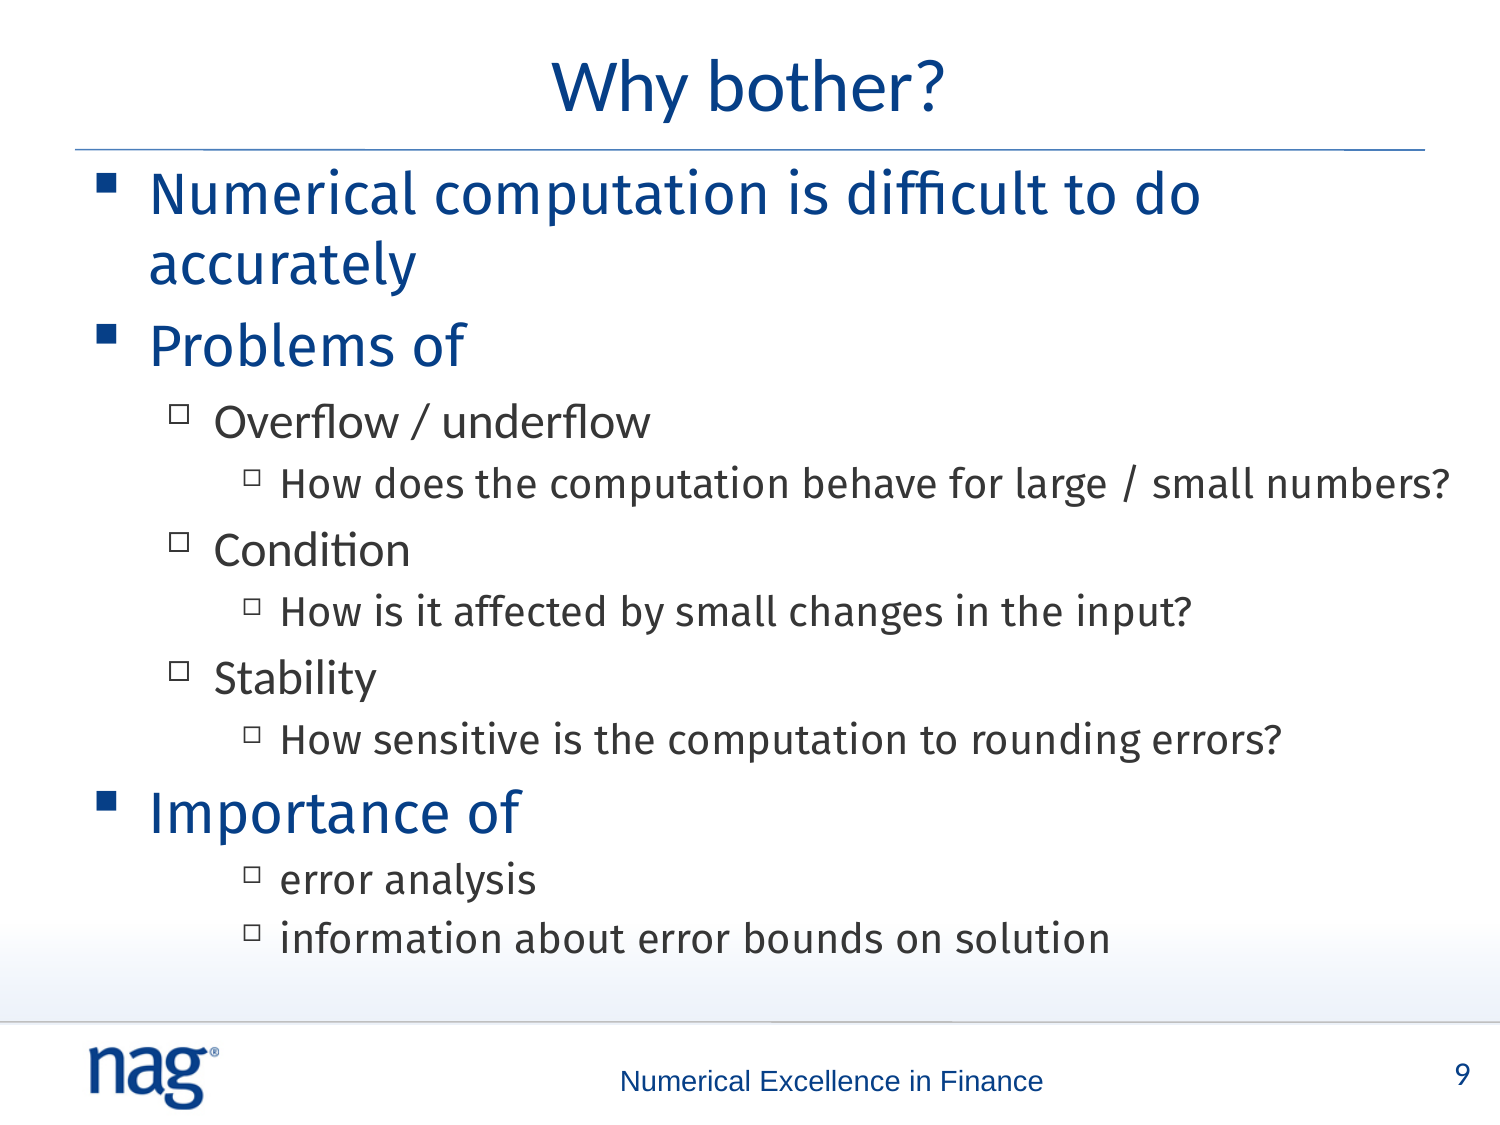

Why bother?
Numerical computation is difficult to do accurately
Problems of
Overflow / underflow
How does the computation behave for large / small numbers?
Condition
How is it affected by small changes in the input?
Stability
How sensitive is the computation to rounding errors?
Importance of
error analysis
information about error bounds on solution